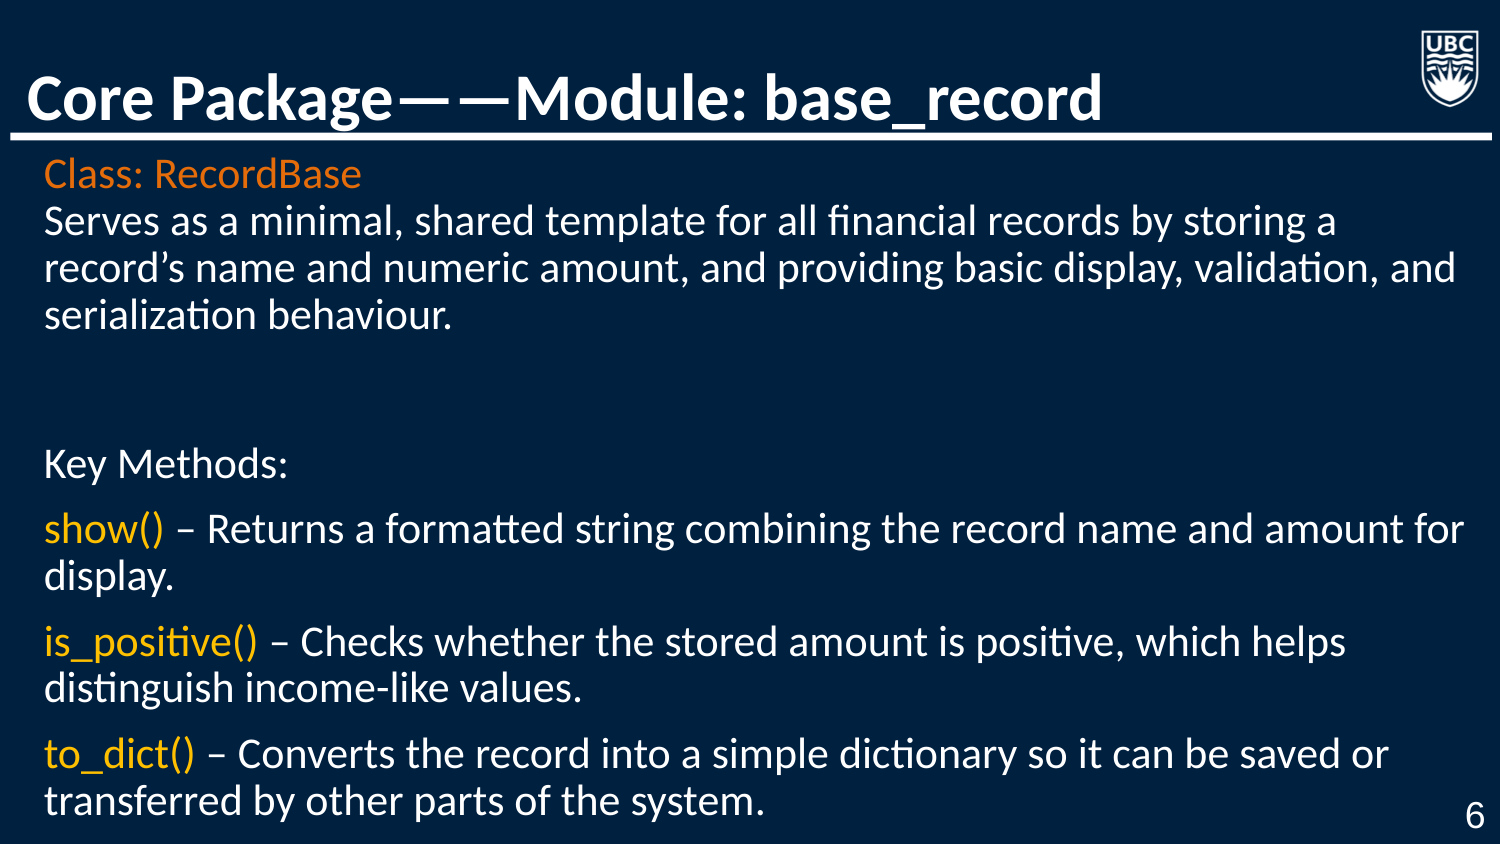

# Core Package——Module: base_record
Class: RecordBase
Serves as a minimal, shared template for all financial records by storing a record’s name and numeric amount, and providing basic display, validation, and serialization behaviour.

Key Methods:
show() – Returns a formatted string combining the record name and amount for display.
is_positive() – Checks whether the stored amount is positive, which helps distinguish income-like values.
to_dict() – Converts the record into a simple dictionary so it can be saved or transferred by other parts of the system.